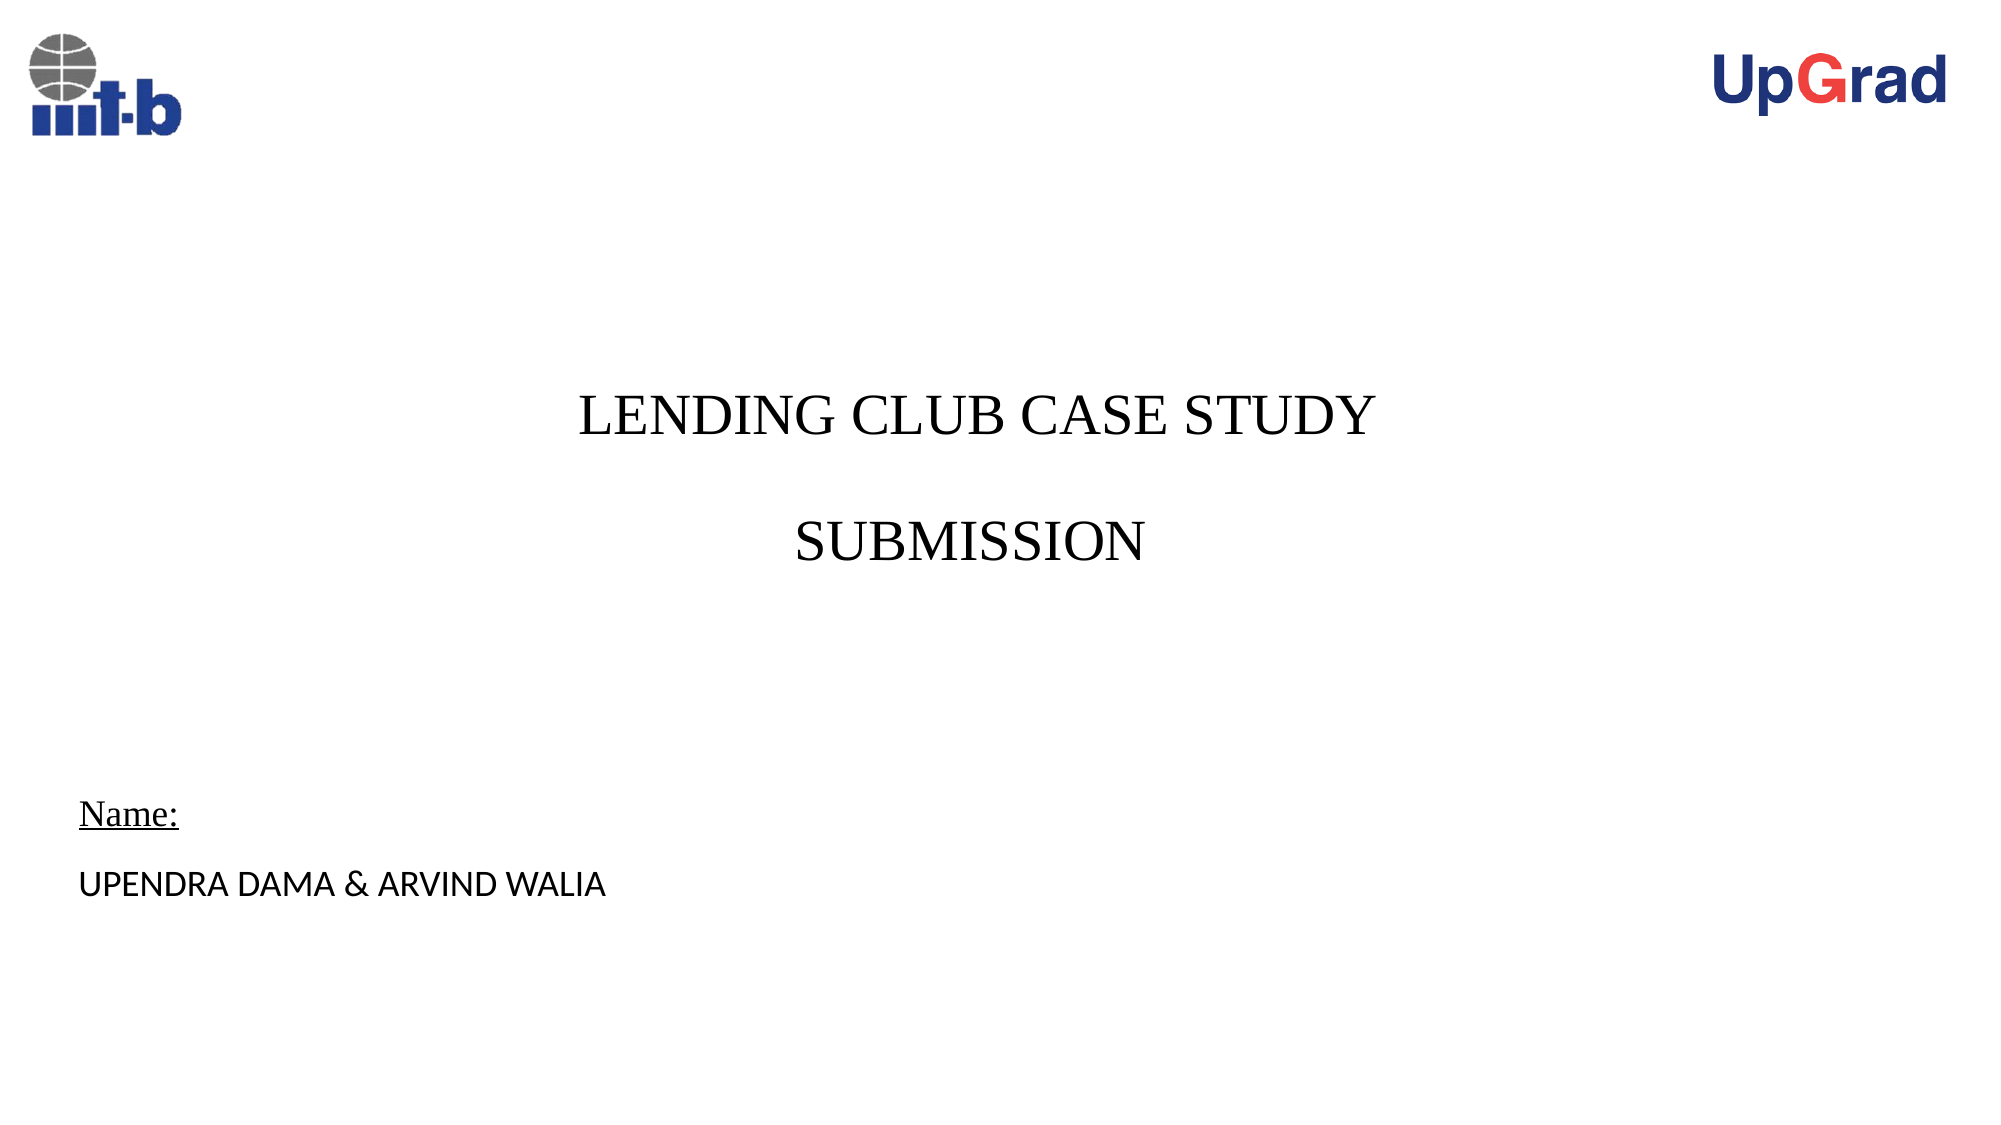

# LENDING CLUB CASE STUDY SUBMISSION
Name:
UPENDRA DAMA & ARVIND WALIA